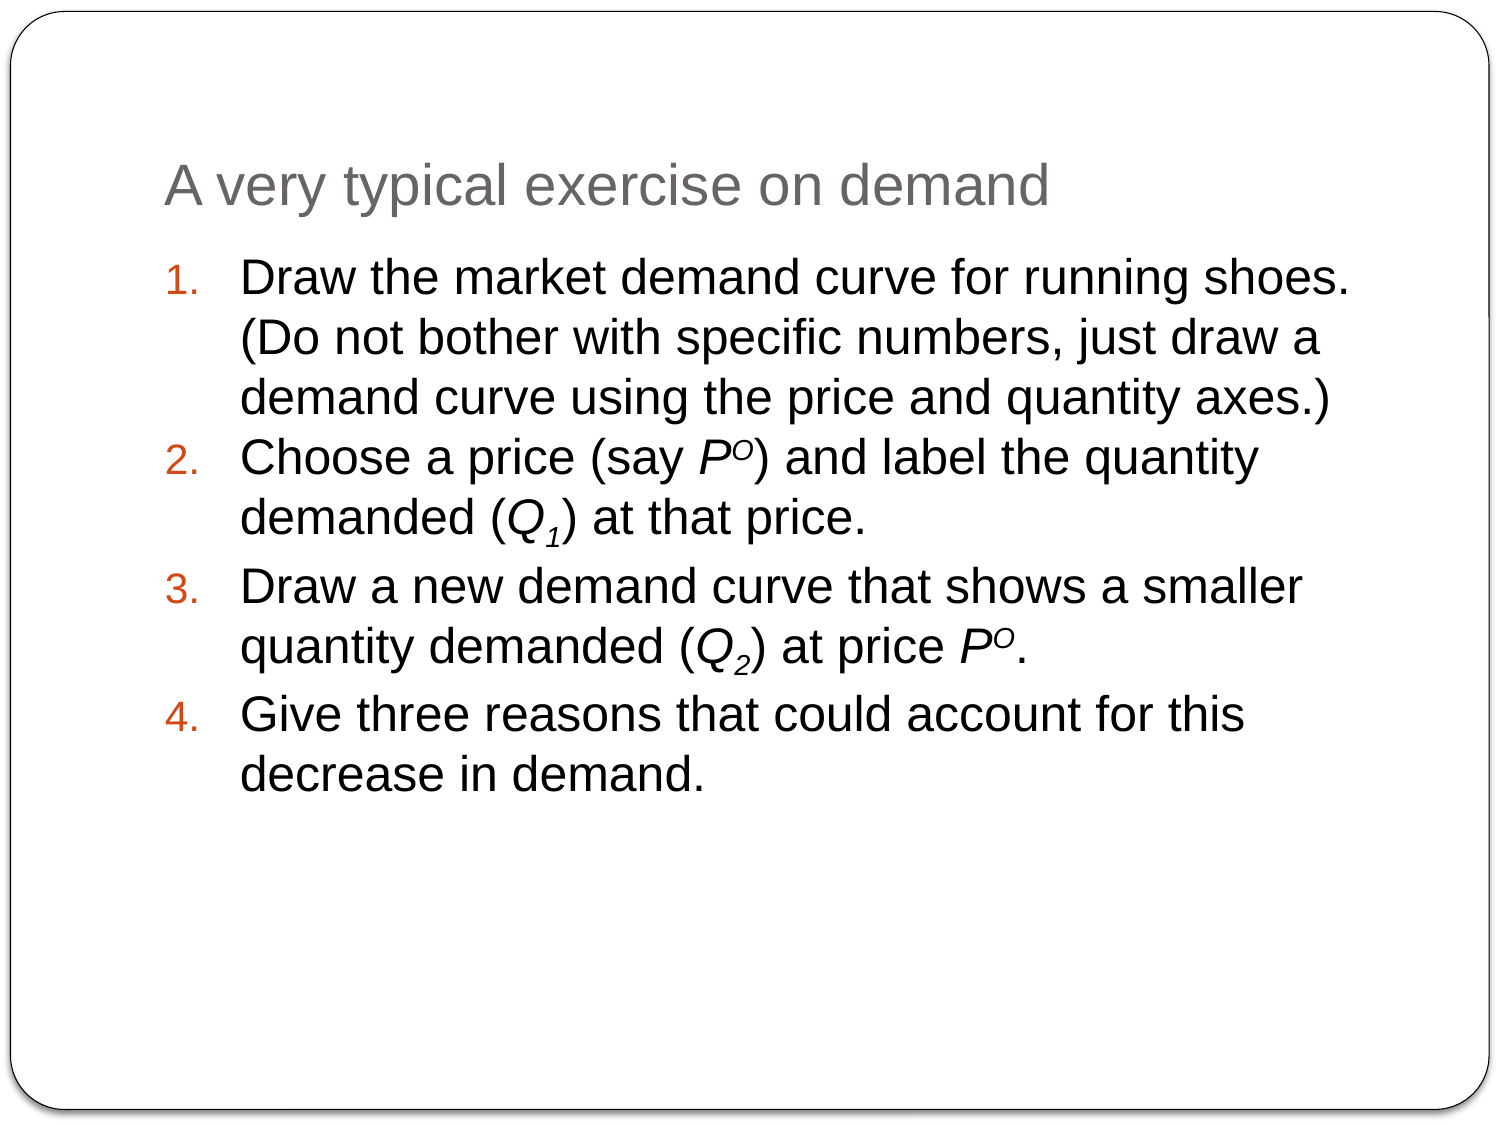

# A very typical exercise on demand
Draw the market demand curve for running shoes. (Do not bother with specific numbers, just draw a demand curve using the price and quantity axes.)
Choose a price (say PO) and label the quantity demanded (Q1) at that price.
Draw a new demand curve that shows a smaller quantity demanded (Q2) at price PO.
Give three reasons that could account for this decrease in demand.